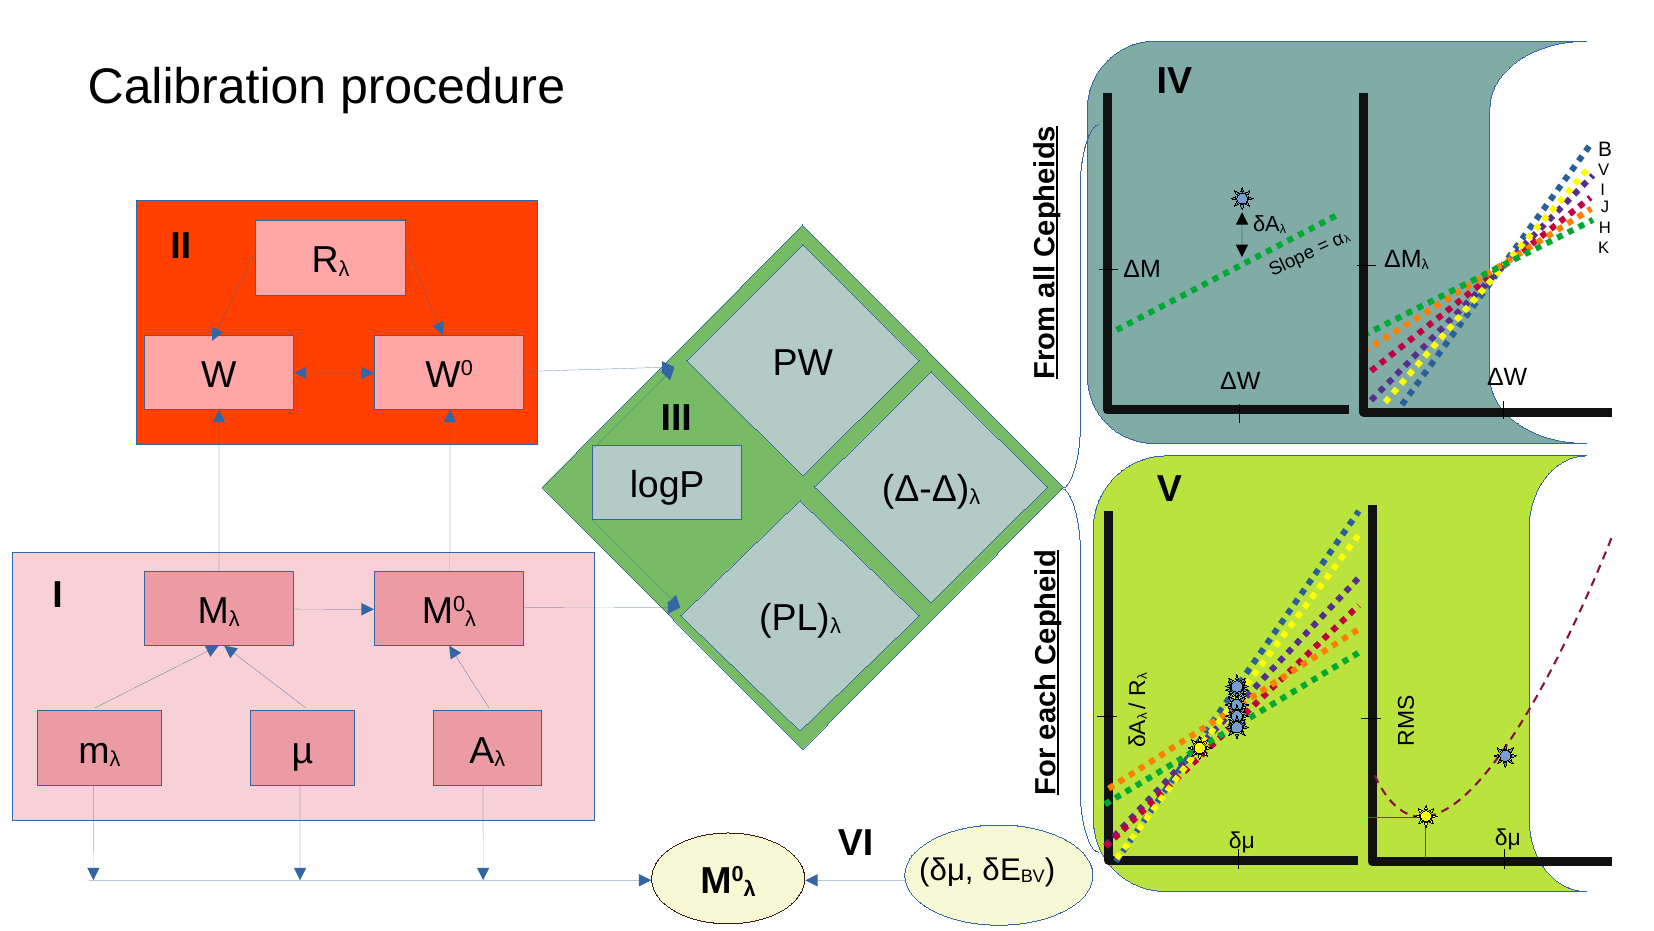

Calibration procedure
IV

B

V

I

J

H
δAλ
From all Cepheids

II

Rλ
K

Slope = αλ
ΔMλ
ΔΜ
PW

W
W0

ΔW
ΔW

(Δ-Δ)λ

III

logP

V
(PL)λ

I
Mλ
M0λ

For each Cepheid

δAλ / Rλ
RMS

mλ
µ
Aλ

δμ
VI
δμ

M0λ
(δμ, δEBV)

43